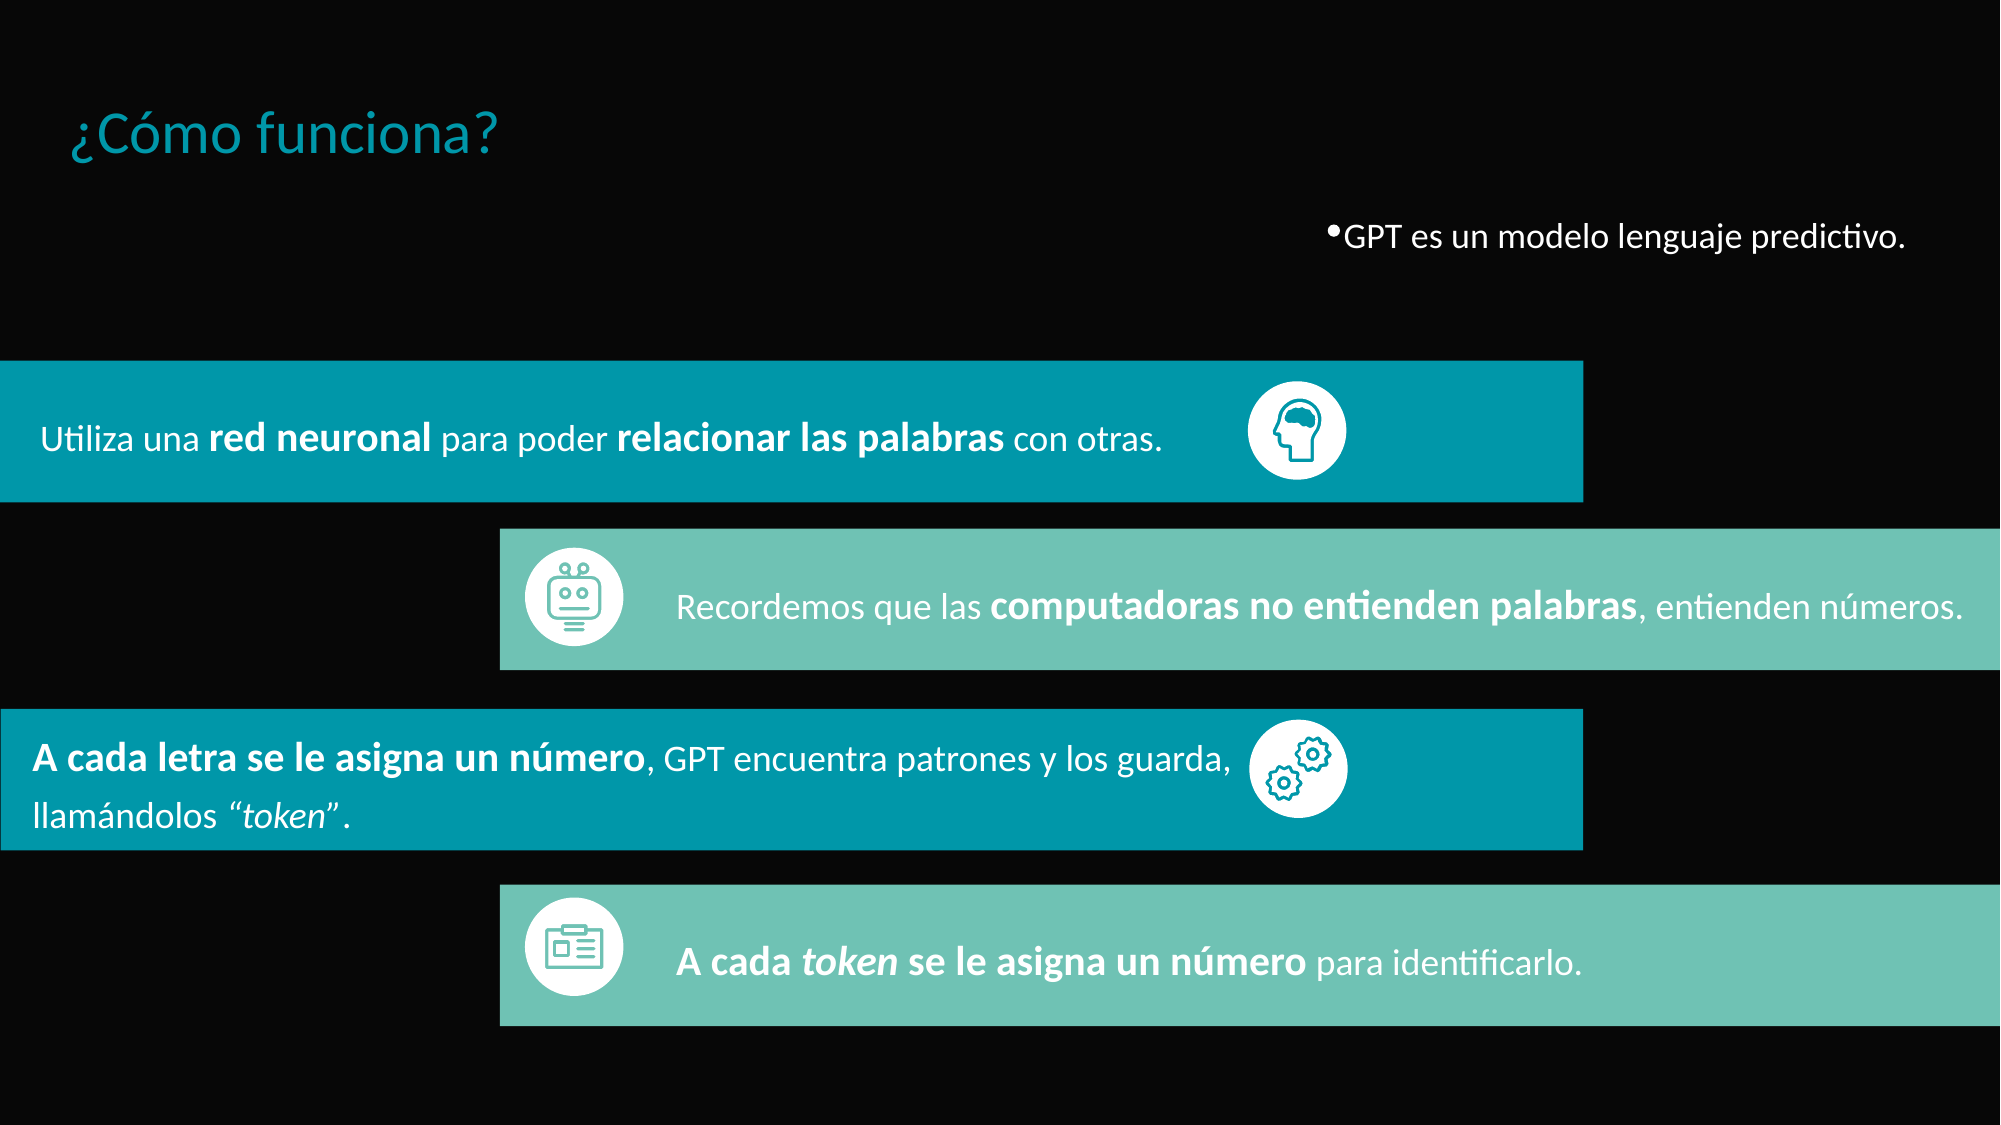

¿Cómo funciona?
GPT es un modelo lenguaje predictivo.

   Utiliza una red neuronal para poder relacionar las palabras con otras.

                   Recordemos que las computadoras no entienden palabras, entienden números.

  A cada letra se le asigna un número, GPT encuentra patrones y los guarda,
  llamándolos “token”.

                   A cada token se le asigna un número para identificarlo.